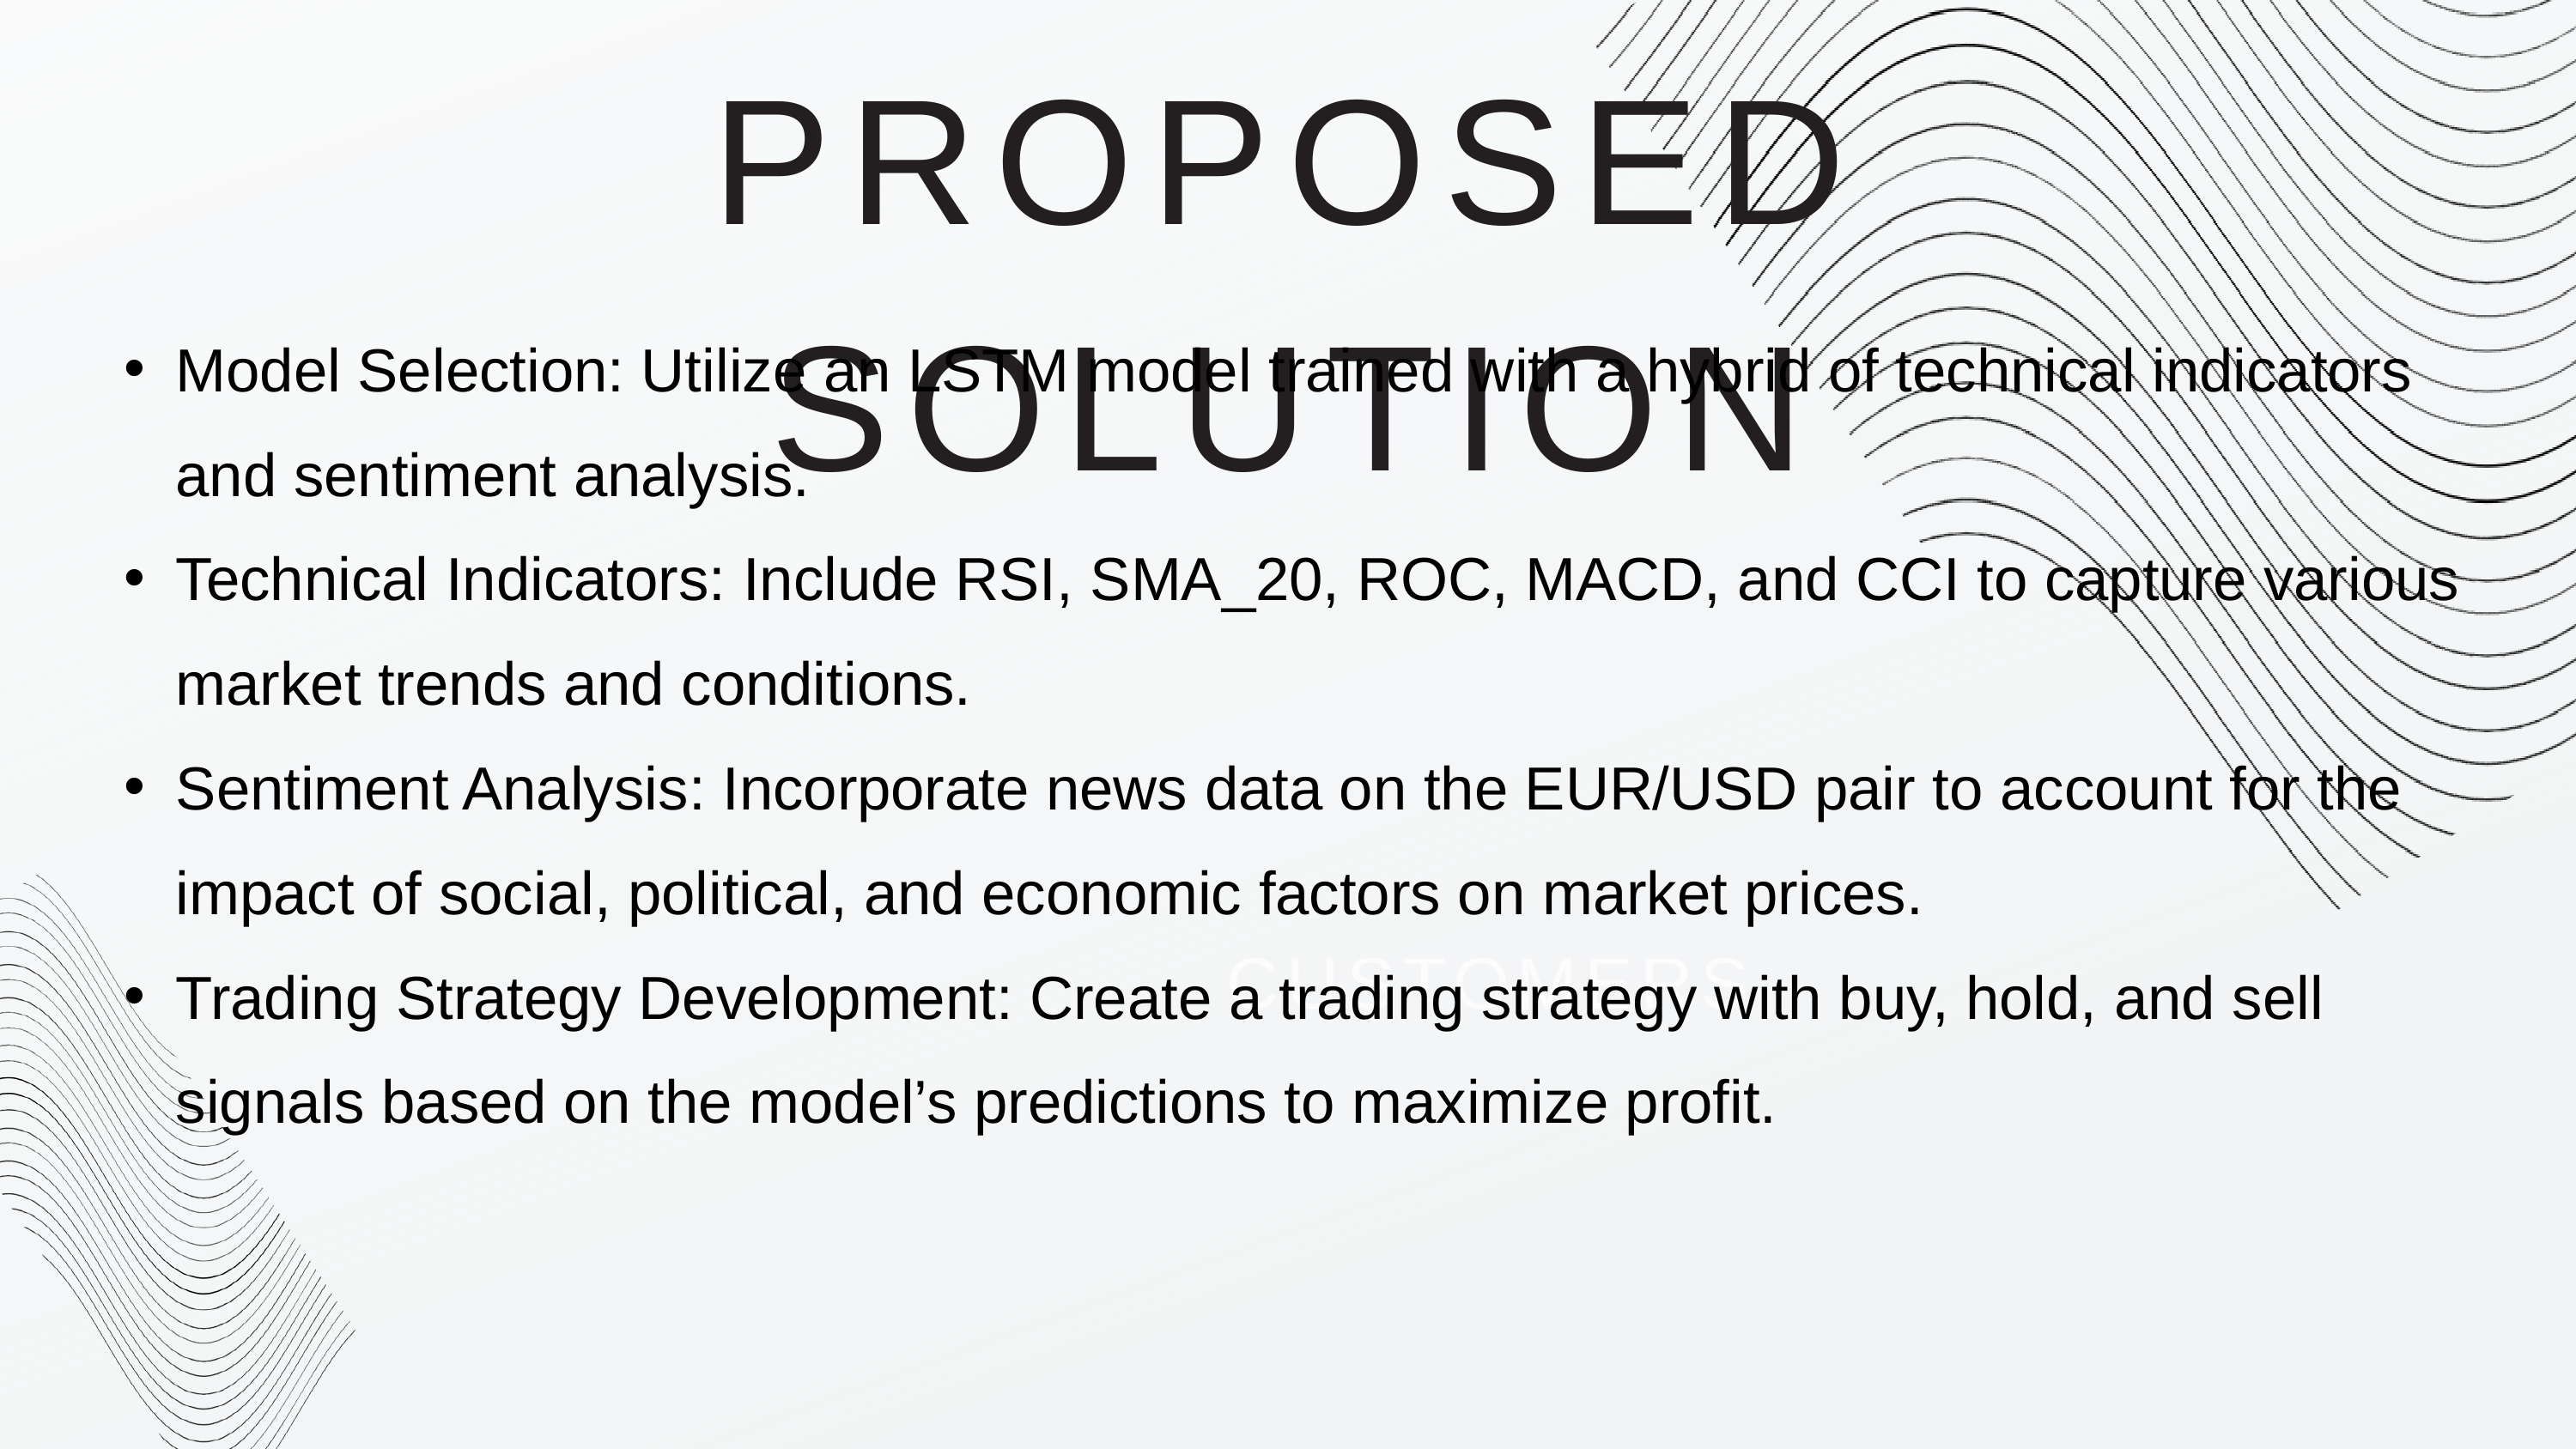

PROPOSED SOLUTION
Model Selection: Utilize an LSTM model trained with a hybrid of technical indicators and sentiment analysis.
Technical Indicators: Include RSI, SMA_20, ROC, MACD, and CCI to capture various market trends and conditions.
Sentiment Analysis: Incorporate news data on the EUR/USD pair to account for the impact of social, political, and economic factors on market prices.
Trading Strategy Development: Create a trading strategy with buy, hold, and sell signals based on the model’s predictions to maximize profit.

CUSTOMERS